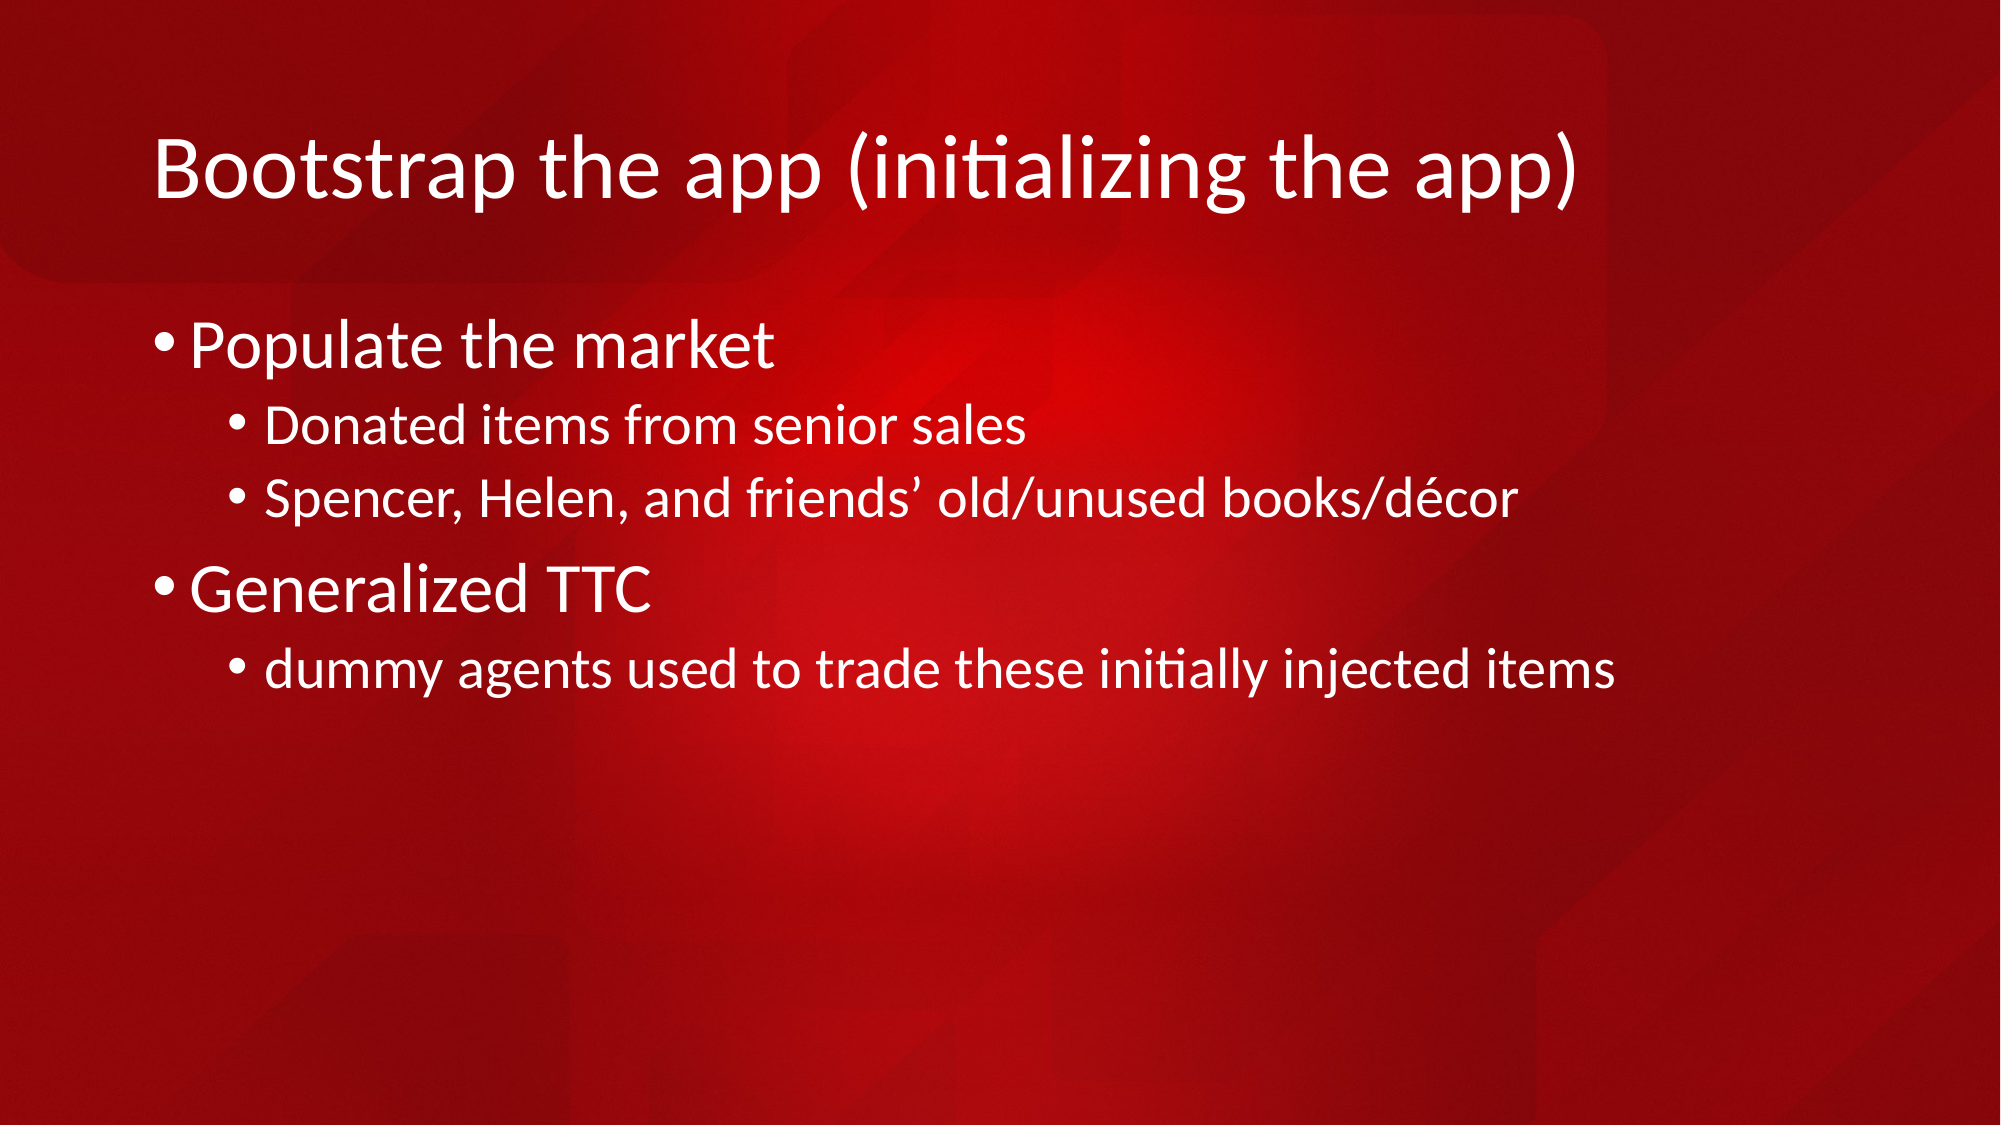

# Bootstrap the app (initializing the app)
Populate the market
Donated items from senior sales
Spencer, Helen, and friends’ old/unused books/décor
Generalized TTC
dummy agents used to trade these initially injected items